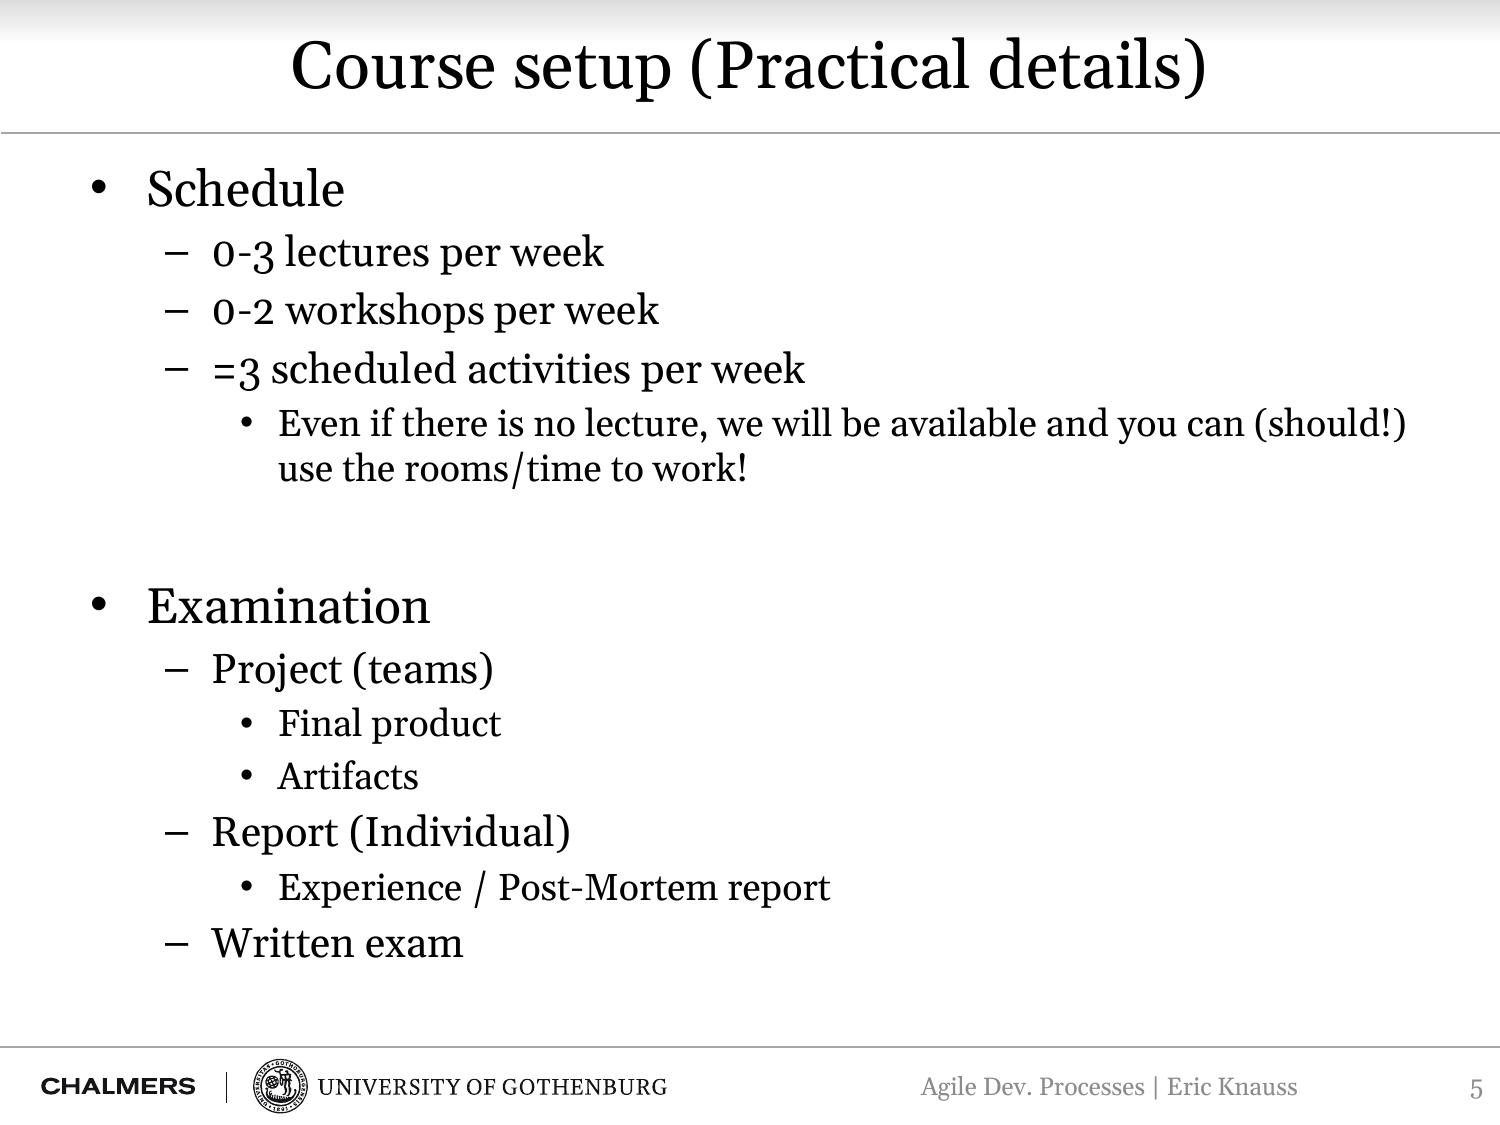

# Course setup (Practical details)
Schedule
0-3 lectures per week
0-2 workshops per week
=3 scheduled activities per week
Even if there is no lecture, we will be available and you can (should!) use the rooms/time to work!

Examination
Project (teams)
Final product
Artifacts
Report (Individual)
Experience / Post-Mortem report
Written exam
5
Agile Dev. Processes | Eric Knauss